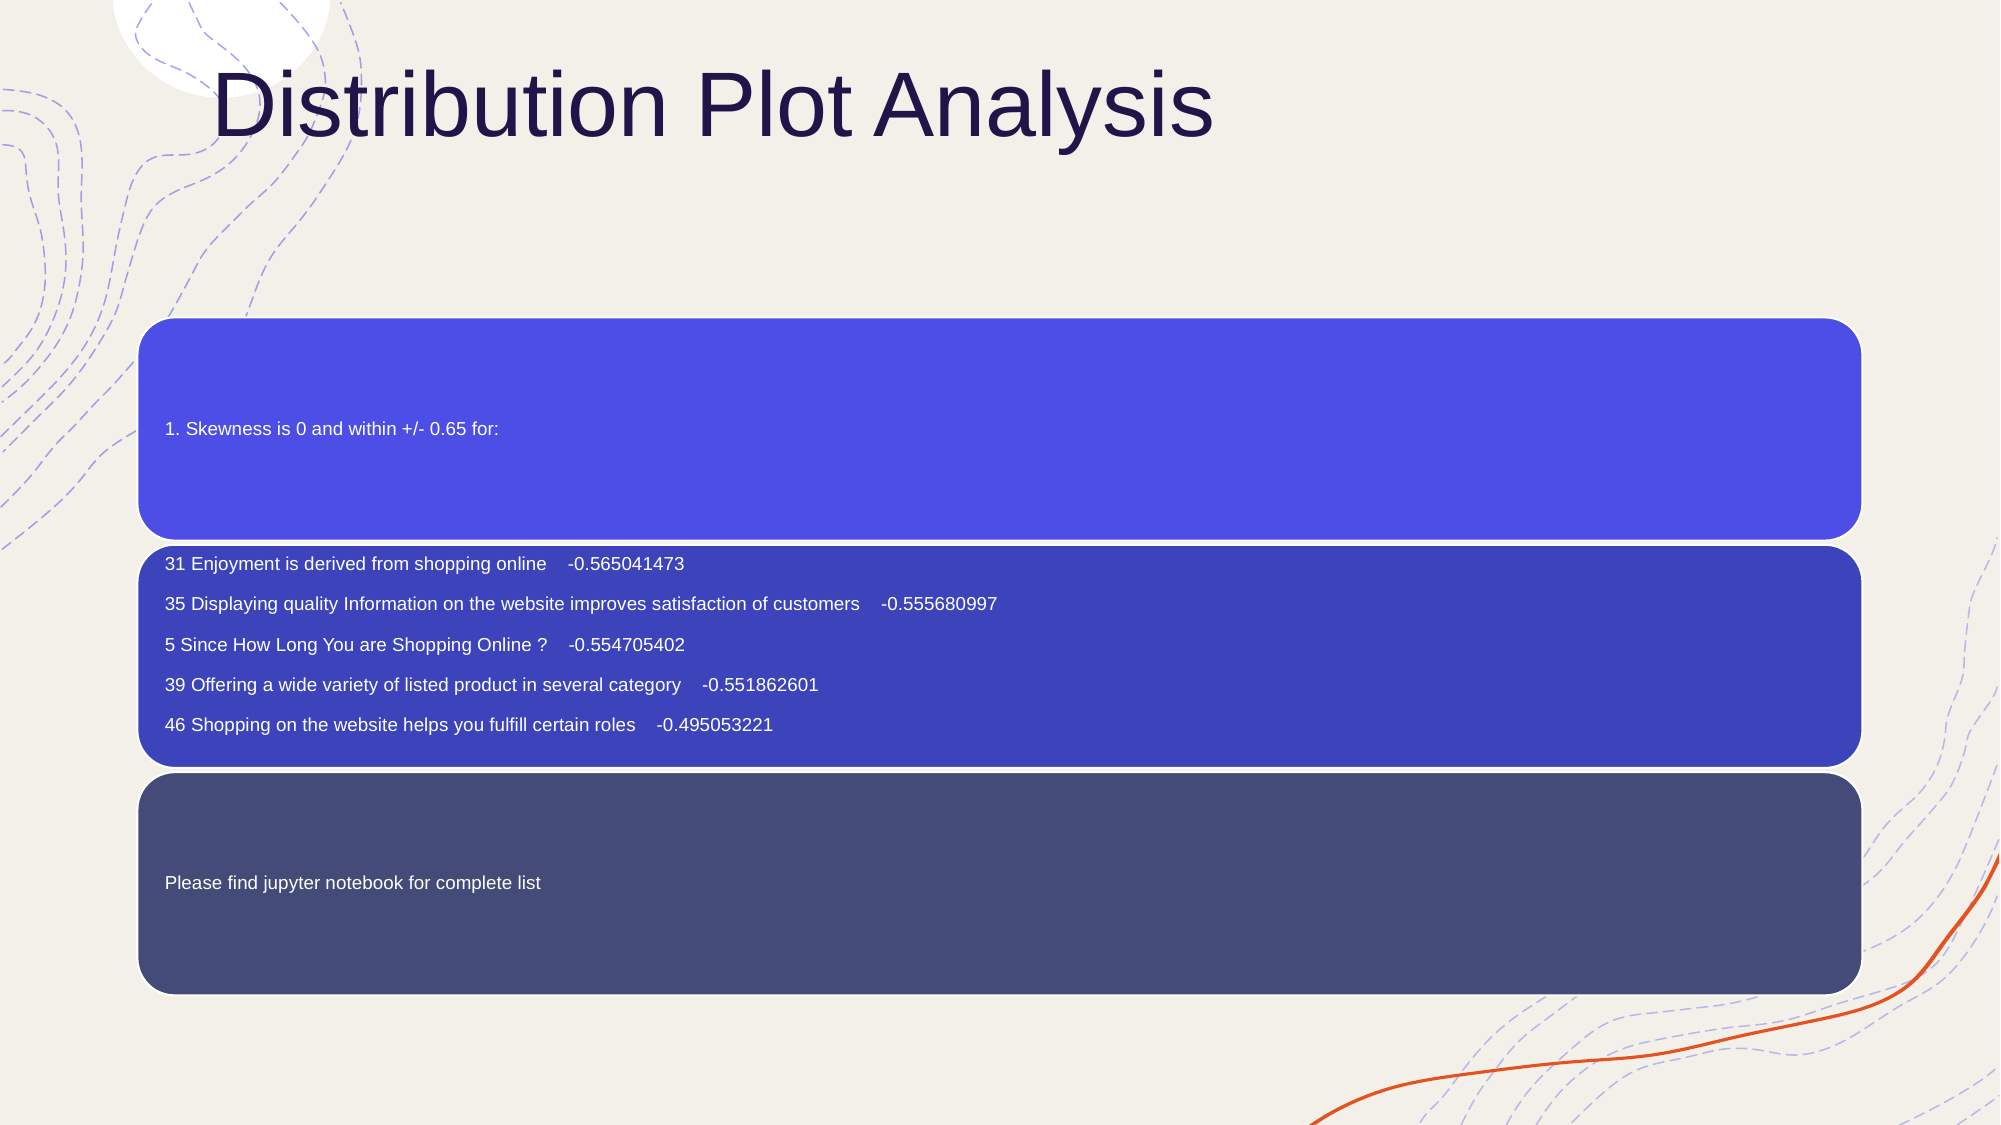

# Distribution Plot Analysis
1. Skewness is 0 and within +/- 0.65 for:
31 Enjoyment is derived from shopping online    -0.565041473
35 Displaying quality Information on the website improves satisfaction of customers    -0.555680997
5 Since How Long You are Shopping Online ?    -0.554705402
39 Offering a wide variety of listed product in several category    -0.551862601
46 Shopping on the website helps you fulfill certain roles    -0.495053221
Please find jupyter notebook for complete list